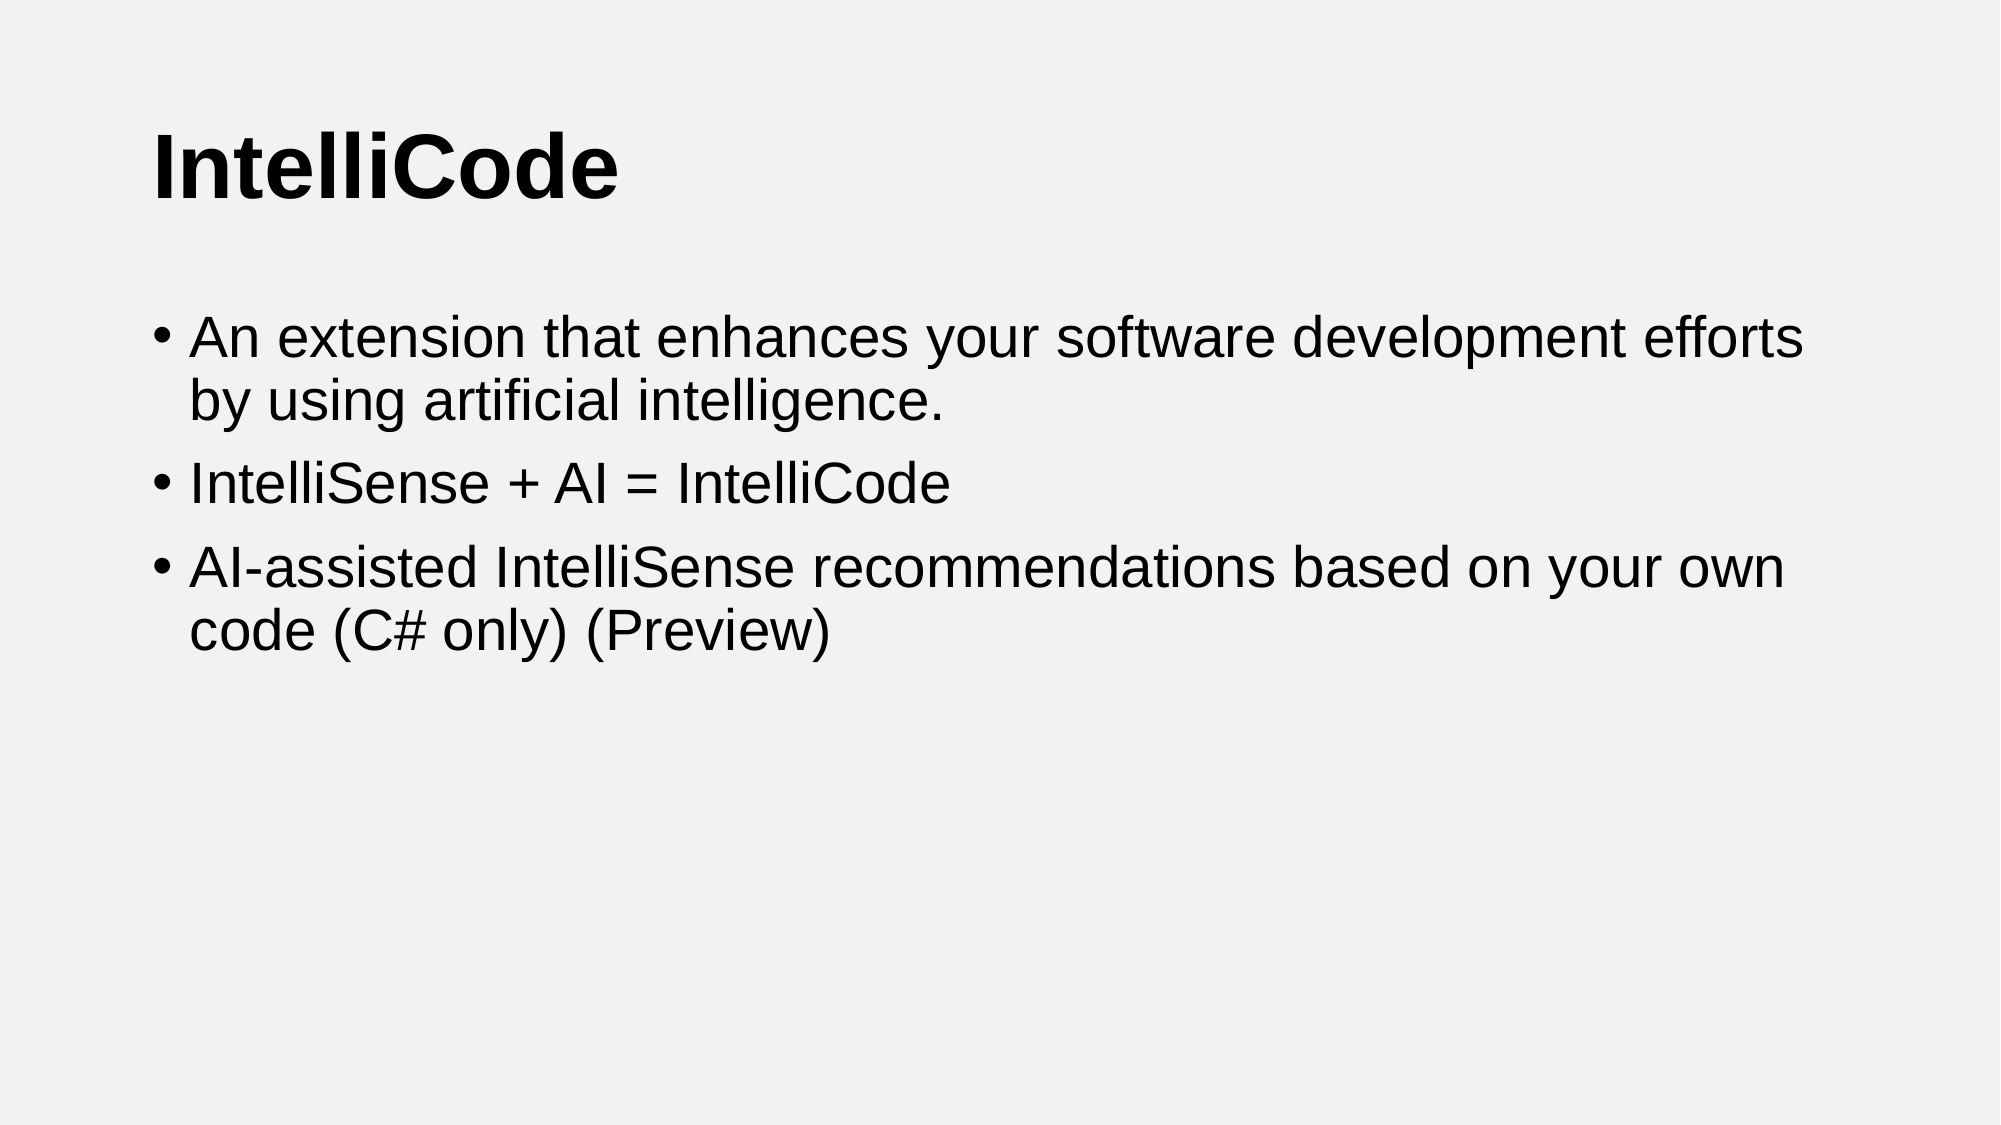

# IntelliCode
An extension that enhances your software development efforts by using artificial intelligence.
IntelliSense + AI = IntelliCode
AI-assisted IntelliSense recommendations based on your own code (C# only) (Preview)